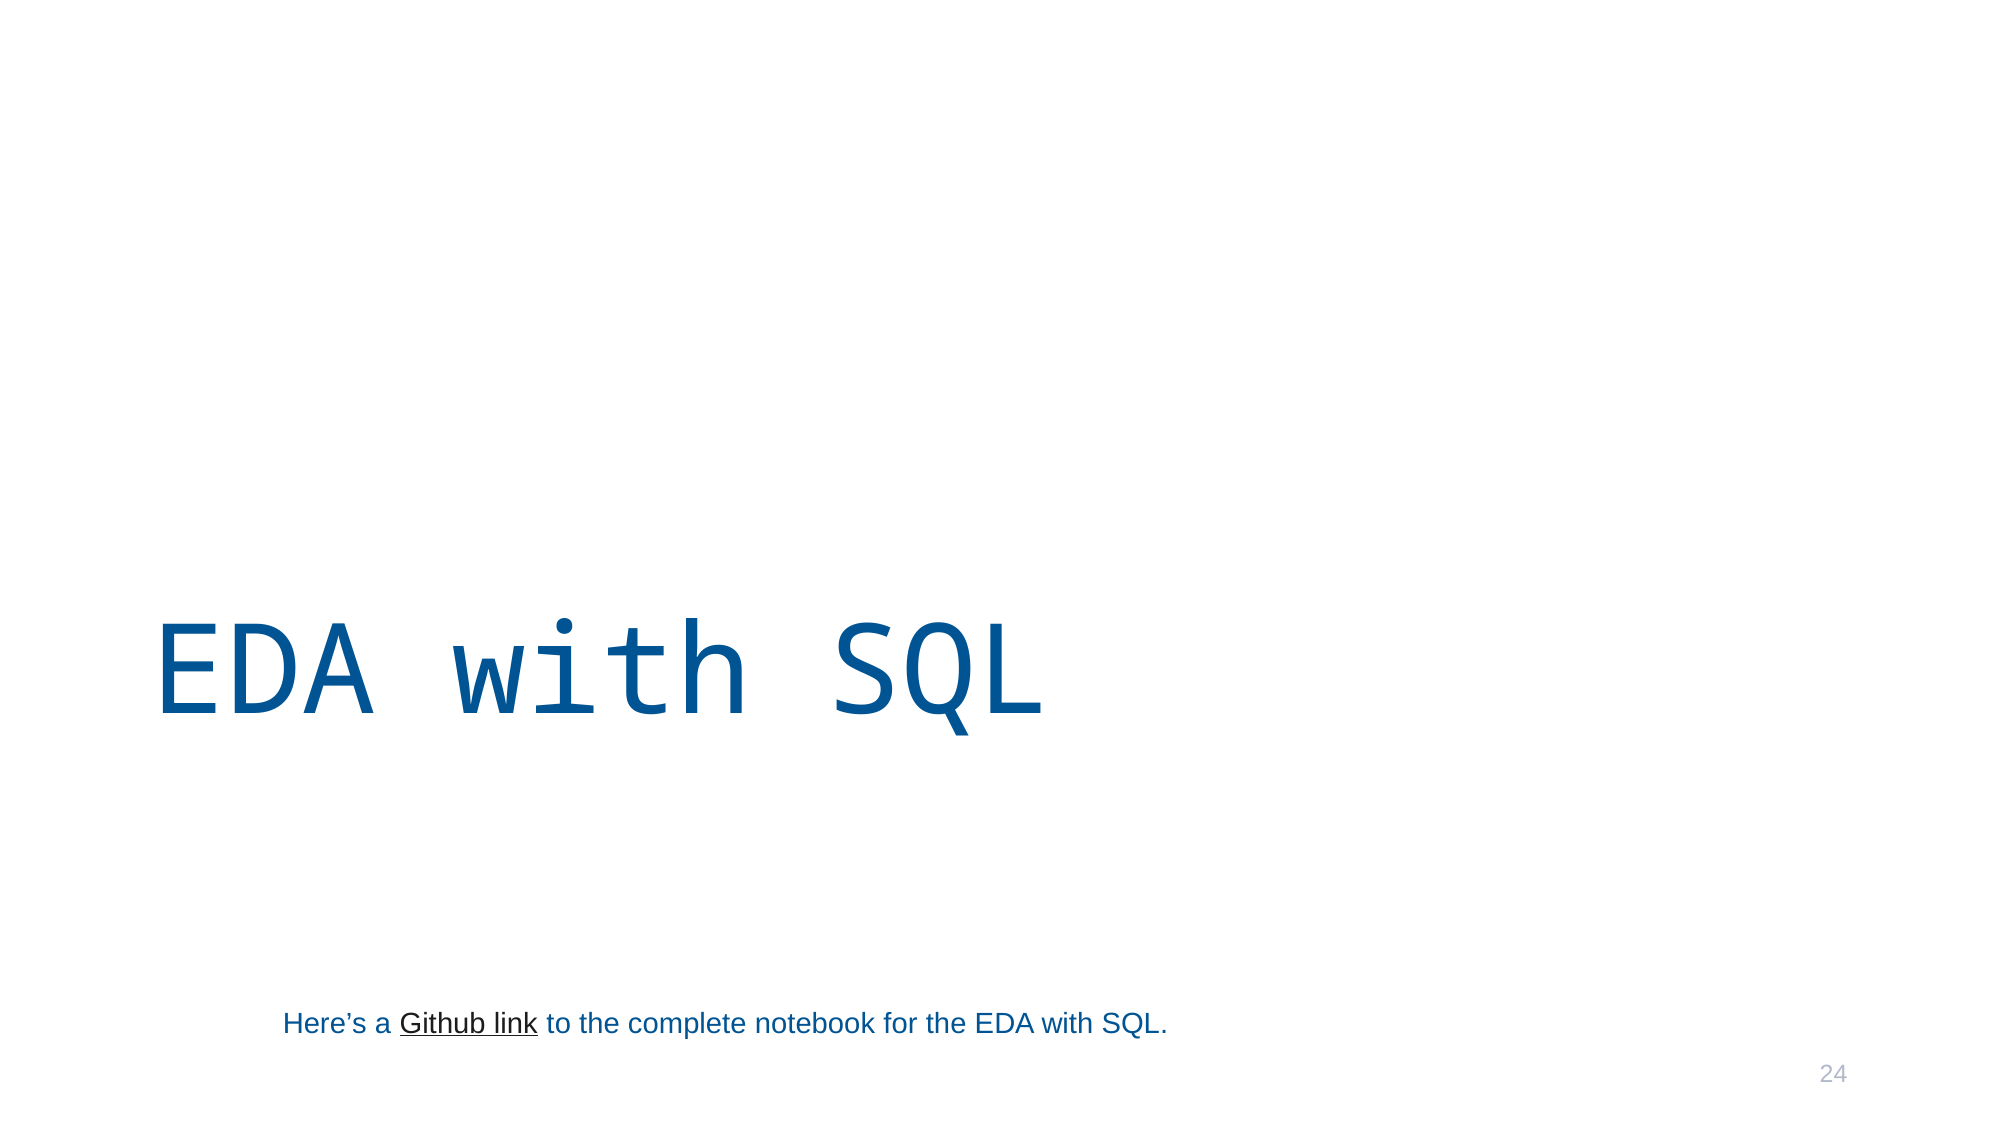

# EDA with SQL
Here’s a Github link to the complete notebook for the EDA with SQL.
24